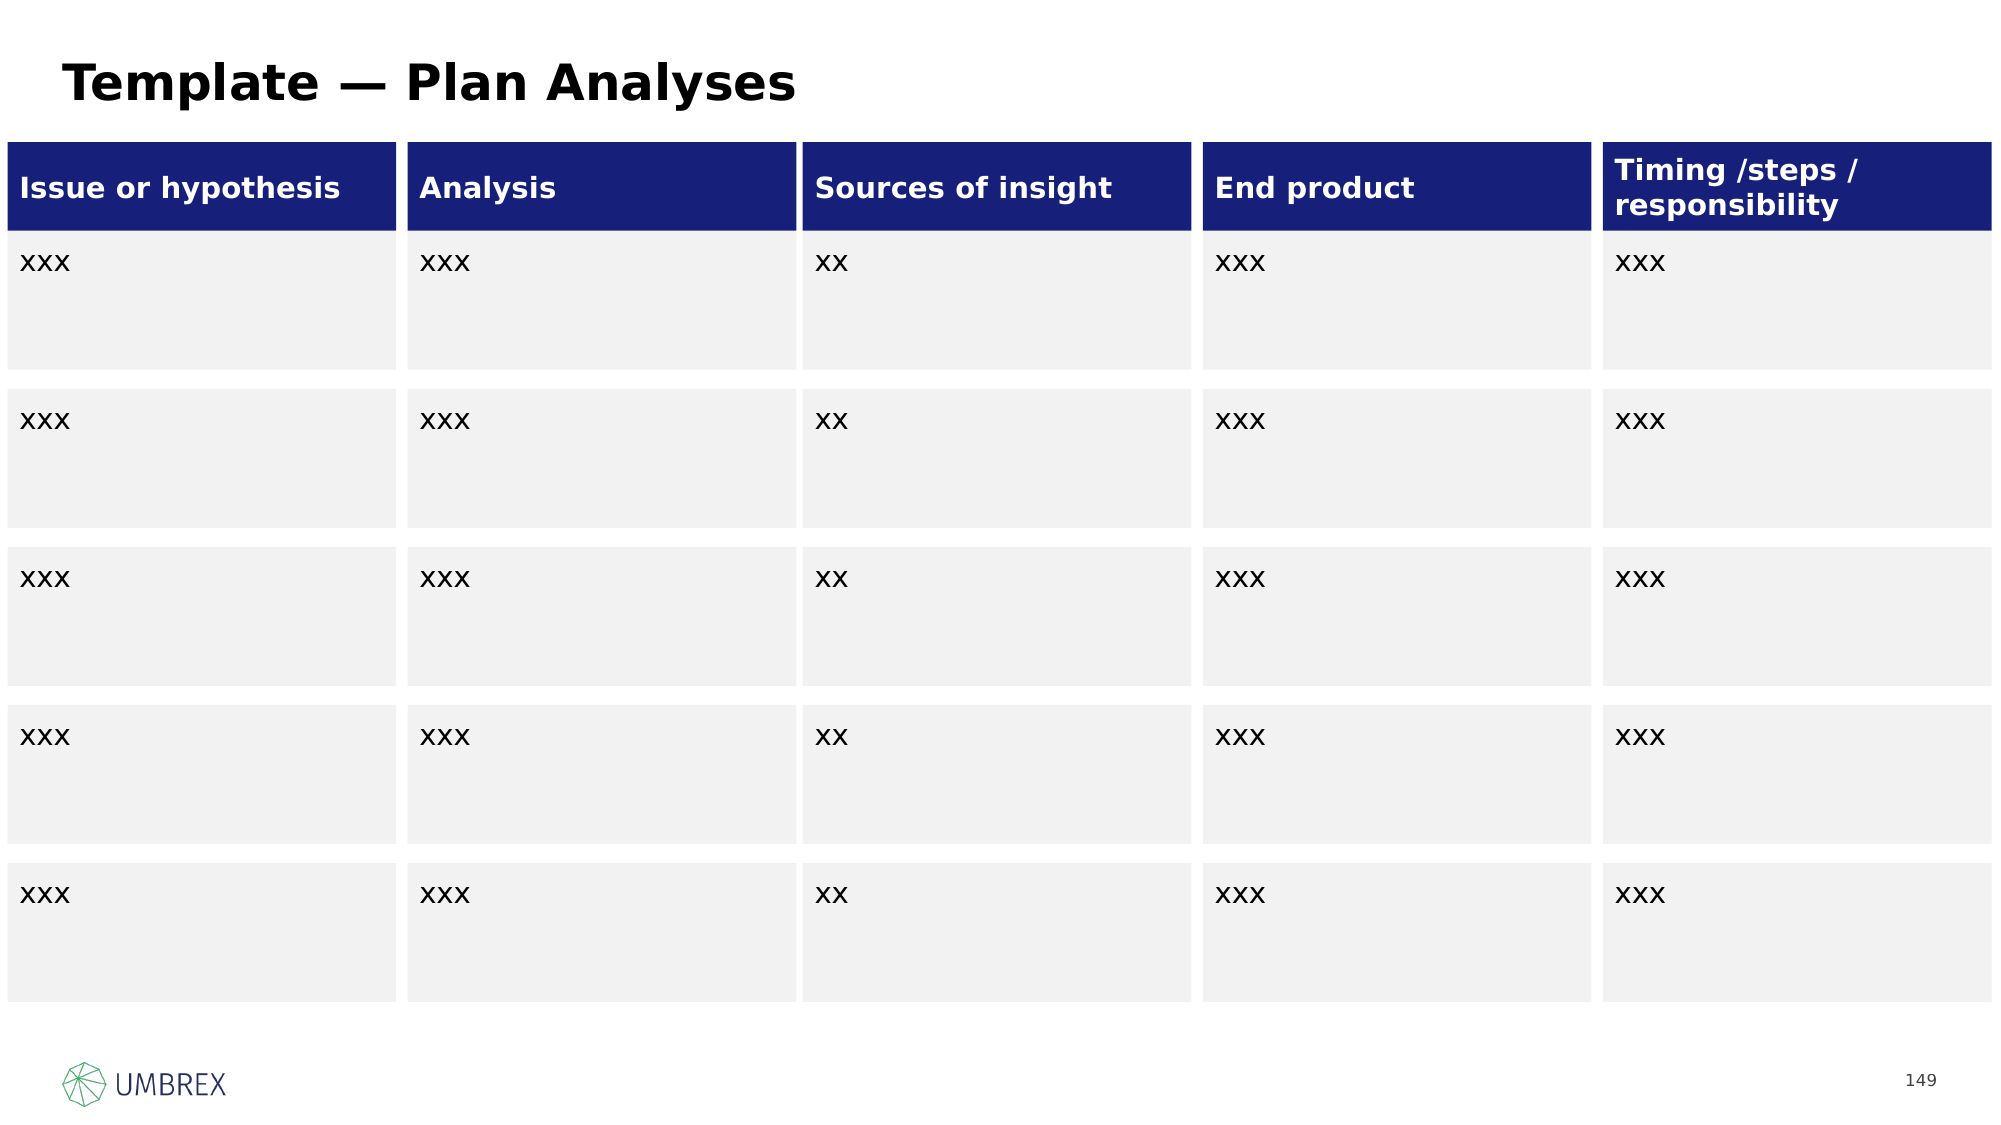

# Template — Plan Analyses
Issue or hypothesis
Analysis
Sources of insight
End product
Timing /steps /  responsibility
xxx

xxx
xx

xxx

xxx

xxx

xxx
xx

xxx

xxx

xxx

xxx
xx

xxx

xxx

xxx

xxx
xx

xxx

xxx

xxx

xxx
xx

xxx

xxx